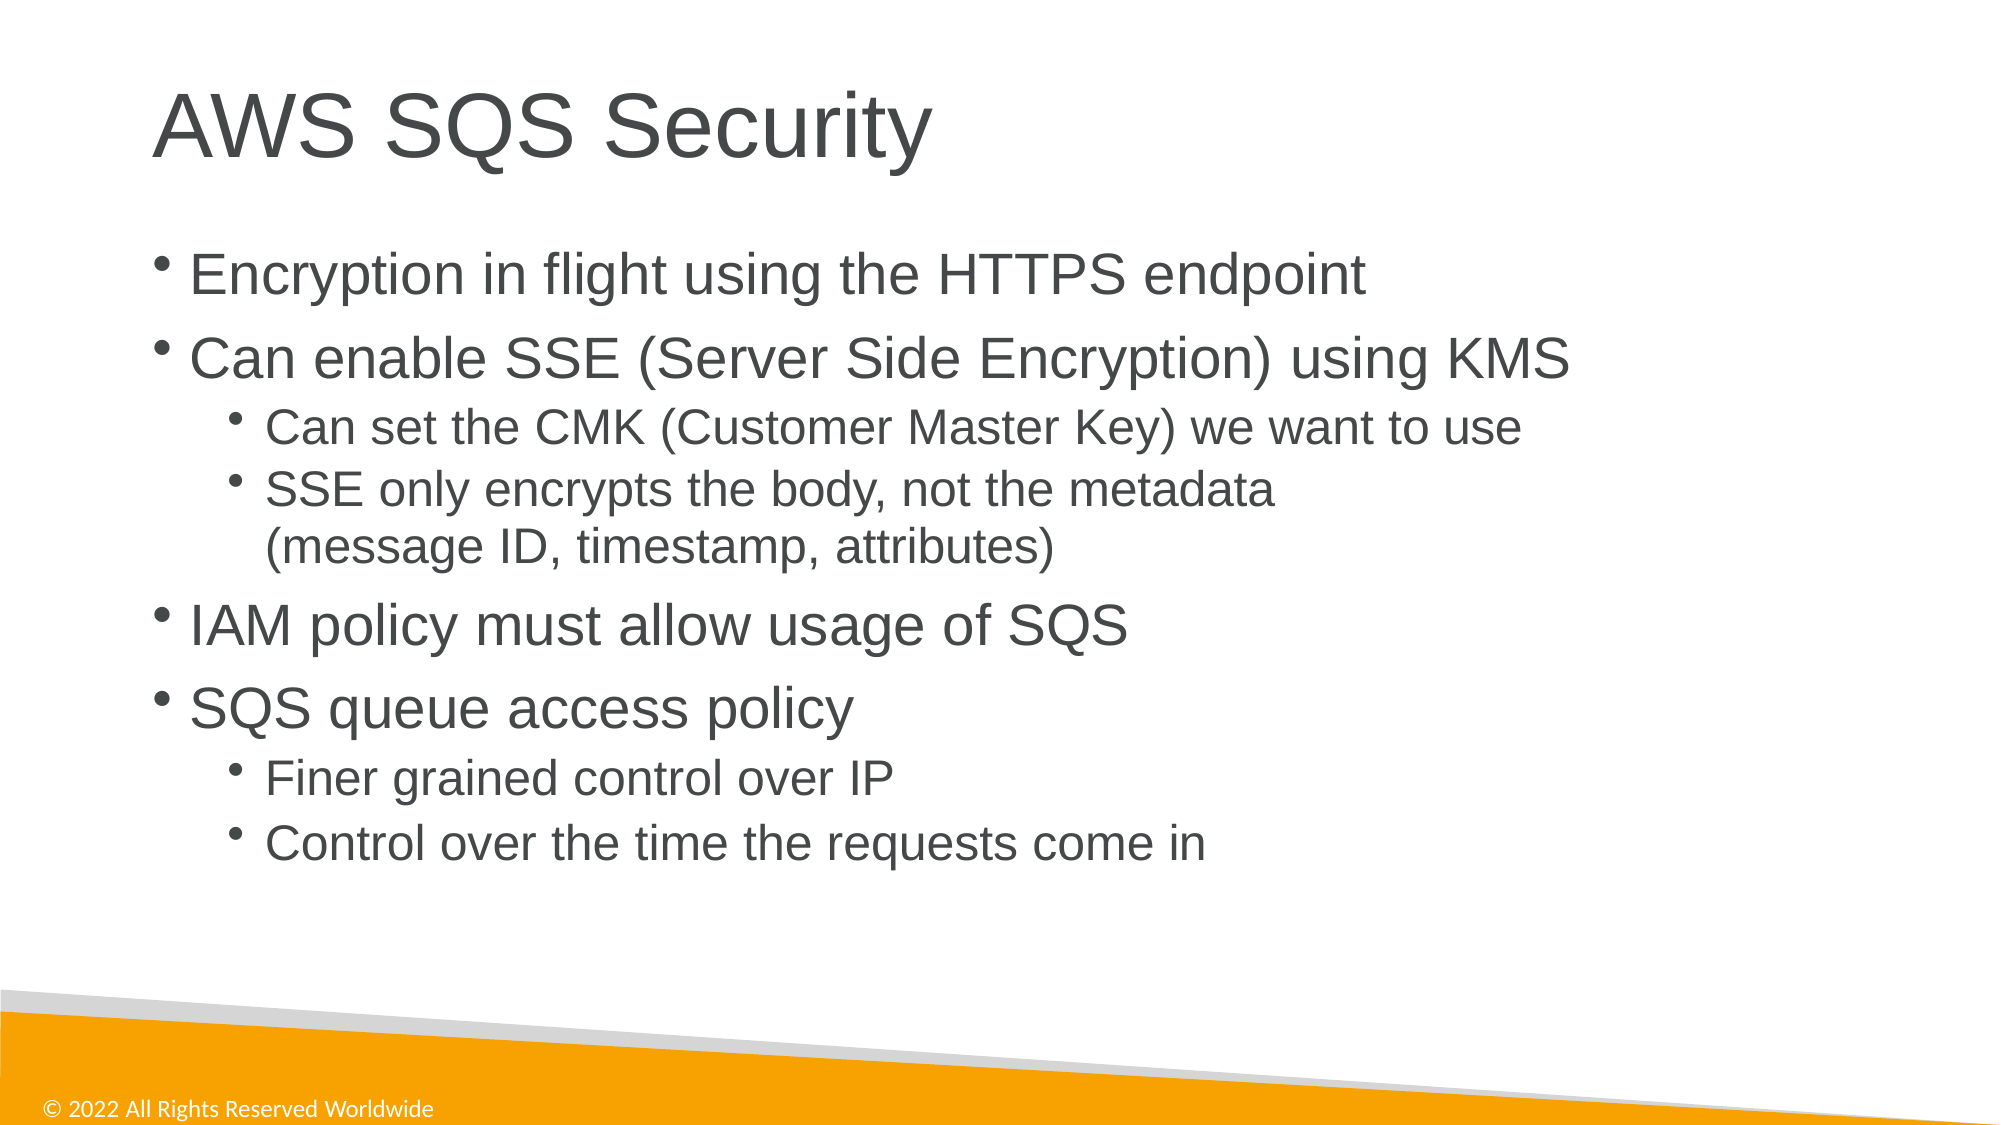

# AWS SQS Security
Encryption in flight using the HTTPS endpoint
Can enable SSE (Server Side Encryption) using KMS
Can set the CMK (Customer Master Key) we want to use
SSE only encrypts the body, not the metadata
(message ID, timestamp, attributes)
IAM policy must allow usage of SQS
SQS queue access policy
Finer grained control over IP
Control over the time the requests come in
© 2022 All Rights Reserved Worldwide